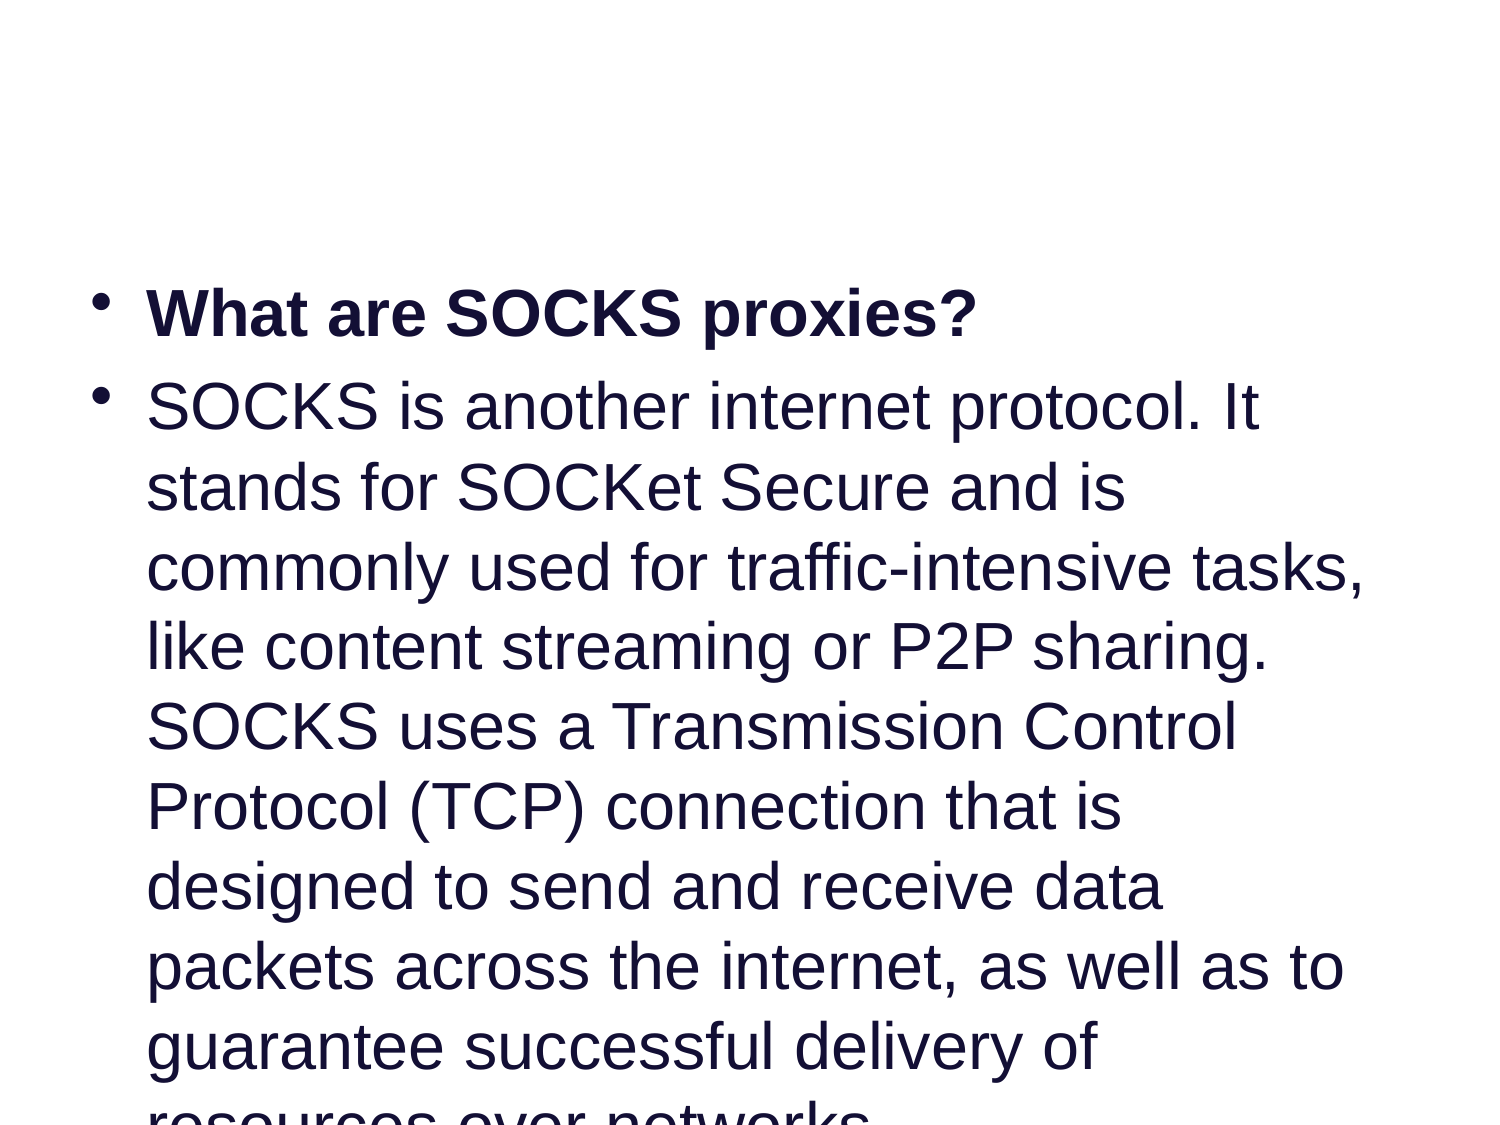

#
What are SOCKS proxies?
SOCKS is another internet protocol. It stands for SOCKet Secure and is commonly used for traffic-intensive tasks, like content streaming or P2P sharing. SOCKS uses a Transmission Control Protocol (TCP) connection that is designed to send and receive data packets across the internet, as well as to guarantee successful delivery of resources over networks.